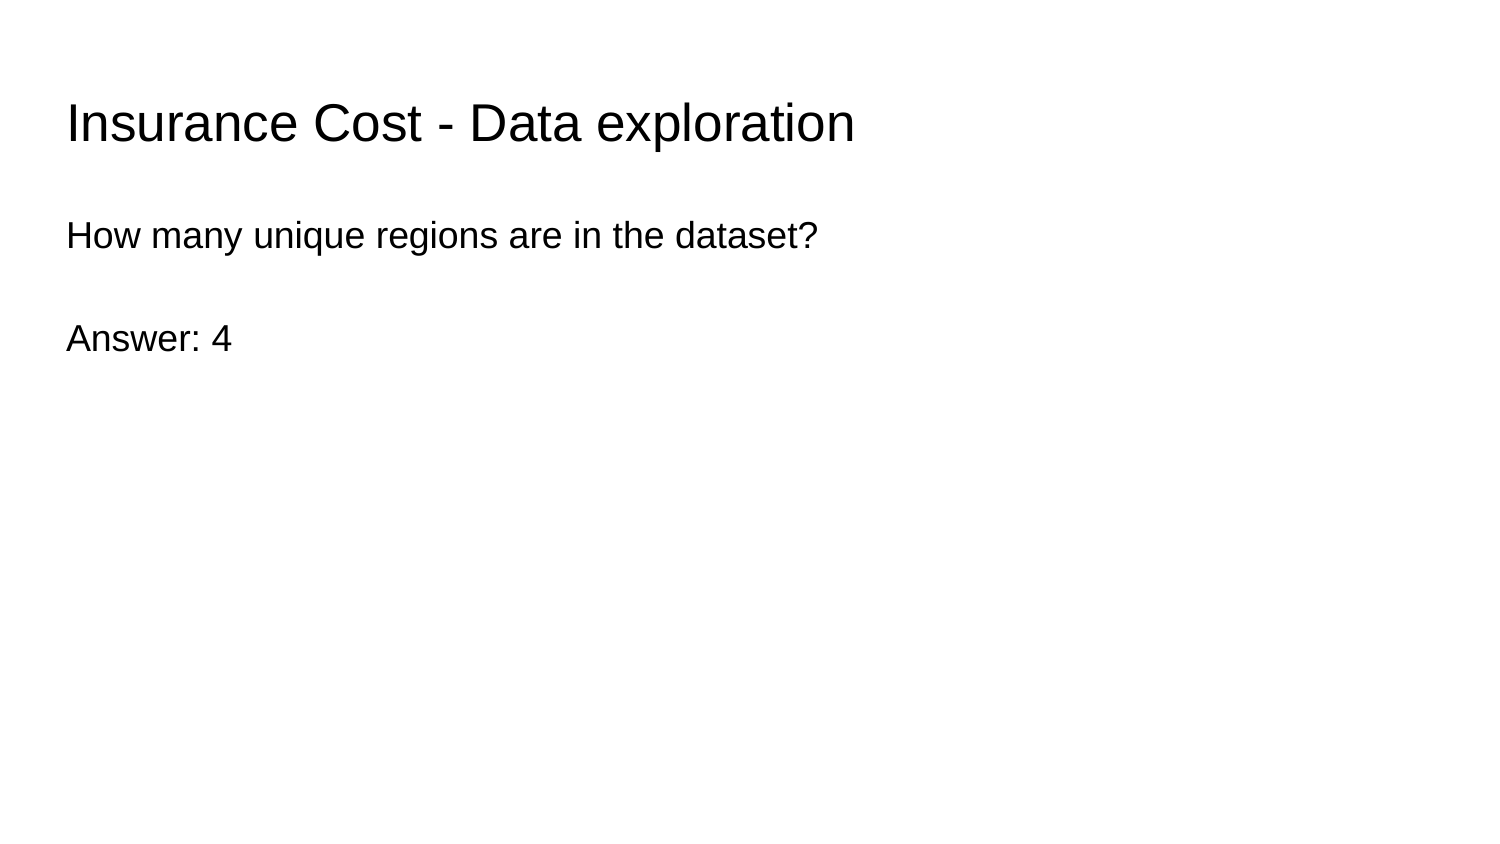

# Insurance Cost - Data exploration
How many unique regions are in the dataset?

Answer: 4